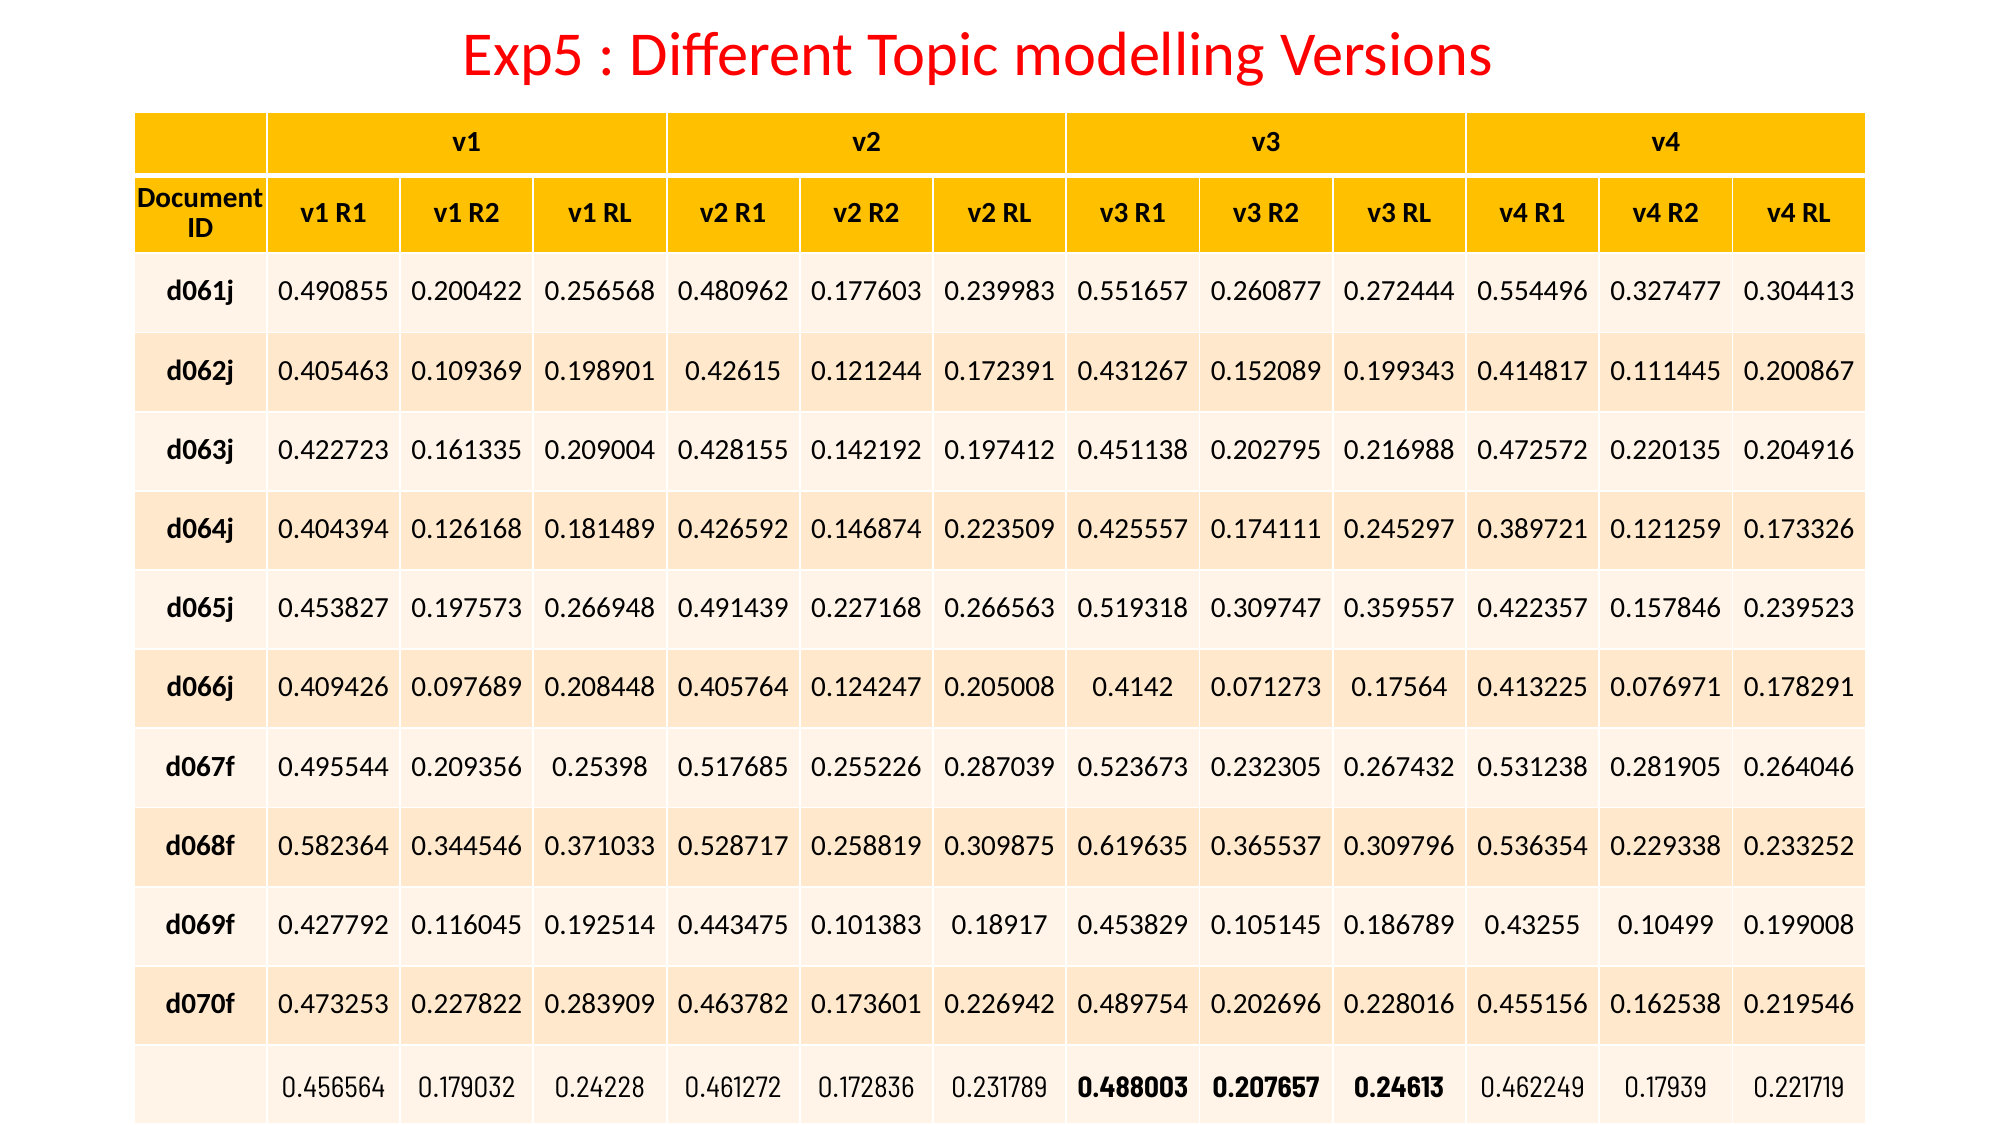

# Exp5 : Different Topic modelling Versions
|  | v1 |  |  | v2 |  |  | v3 |  |  | v4 |  |  |
| --- | --- | --- | --- | --- | --- | --- | --- | --- | --- | --- | --- | --- |
| Document ID | v1 R1 | v1 R2 | v1 RL | v2 R1 | v2 R2 | v2 RL | v3 R1 | v3 R2 | v3 RL | v4 R1 | v4 R2 | v4 RL |
| d061j | 0.490855 | 0.200422 | 0.256568 | 0.480962 | 0.177603 | 0.239983 | 0.551657 | 0.260877 | 0.272444 | 0.554496 | 0.327477 | 0.304413 |
| d062j | 0.405463 | 0.109369 | 0.198901 | 0.42615 | 0.121244 | 0.172391 | 0.431267 | 0.152089 | 0.199343 | 0.414817 | 0.111445 | 0.200867 |
| d063j | 0.422723 | 0.161335 | 0.209004 | 0.428155 | 0.142192 | 0.197412 | 0.451138 | 0.202795 | 0.216988 | 0.472572 | 0.220135 | 0.204916 |
| d064j | 0.404394 | 0.126168 | 0.181489 | 0.426592 | 0.146874 | 0.223509 | 0.425557 | 0.174111 | 0.245297 | 0.389721 | 0.121259 | 0.173326 |
| d065j | 0.453827 | 0.197573 | 0.266948 | 0.491439 | 0.227168 | 0.266563 | 0.519318 | 0.309747 | 0.359557 | 0.422357 | 0.157846 | 0.239523 |
| d066j | 0.409426 | 0.097689 | 0.208448 | 0.405764 | 0.124247 | 0.205008 | 0.4142 | 0.071273 | 0.17564 | 0.413225 | 0.076971 | 0.178291 |
| d067f | 0.495544 | 0.209356 | 0.25398 | 0.517685 | 0.255226 | 0.287039 | 0.523673 | 0.232305 | 0.267432 | 0.531238 | 0.281905 | 0.264046 |
| d068f | 0.582364 | 0.344546 | 0.371033 | 0.528717 | 0.258819 | 0.309875 | 0.619635 | 0.365537 | 0.309796 | 0.536354 | 0.229338 | 0.233252 |
| d069f | 0.427792 | 0.116045 | 0.192514 | 0.443475 | 0.101383 | 0.18917 | 0.453829 | 0.105145 | 0.186789 | 0.43255 | 0.10499 | 0.199008 |
| d070f | 0.473253 | 0.227822 | 0.283909 | 0.463782 | 0.173601 | 0.226942 | 0.489754 | 0.202696 | 0.228016 | 0.455156 | 0.162538 | 0.219546 |
|  | 0.456564 | 0.179032 | 0.24228 | 0.461272 | 0.172836 | 0.231789 | 0.488003 | 0.207657 | 0.24613 | 0.462249 | 0.17939 | 0.221719 |